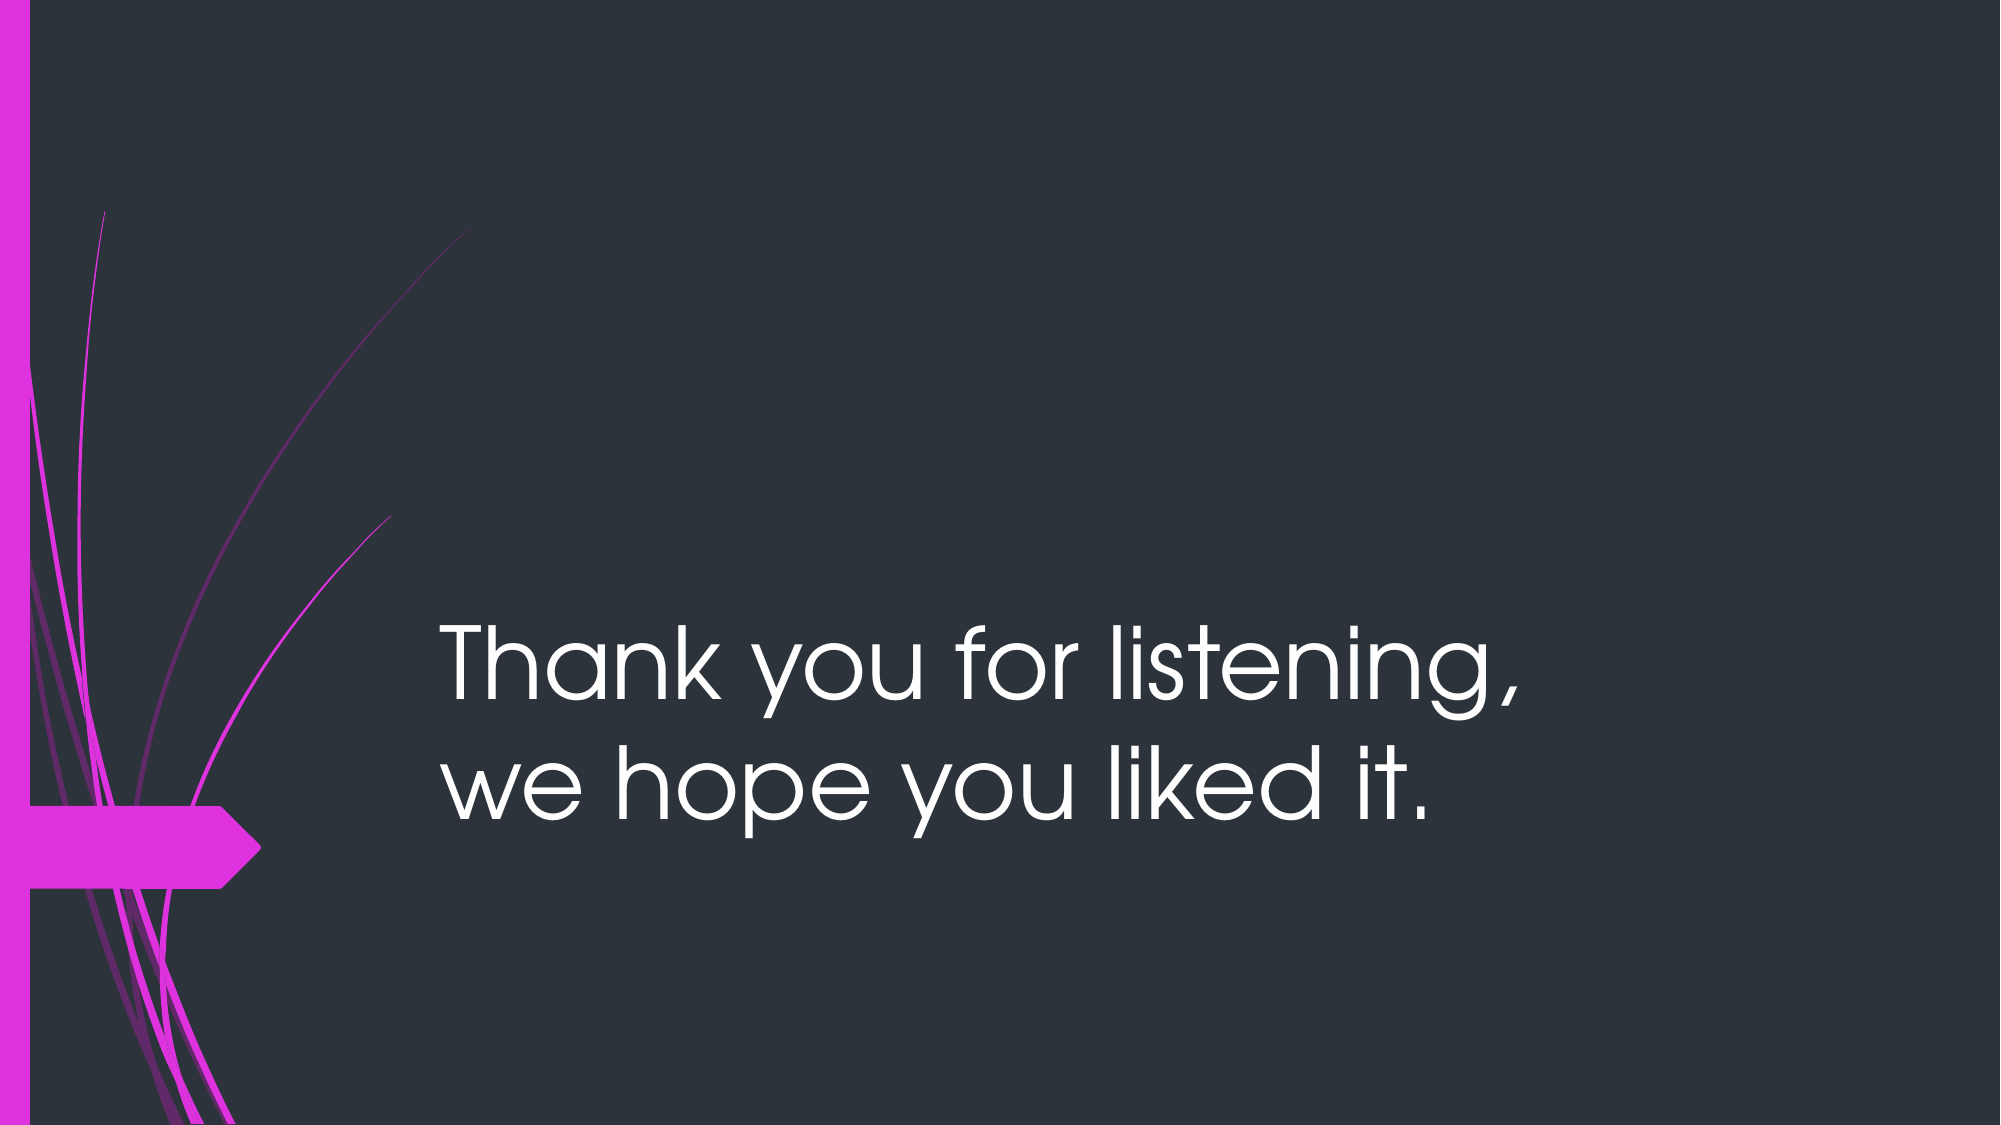

# Thank you for listening, we hope you liked it.